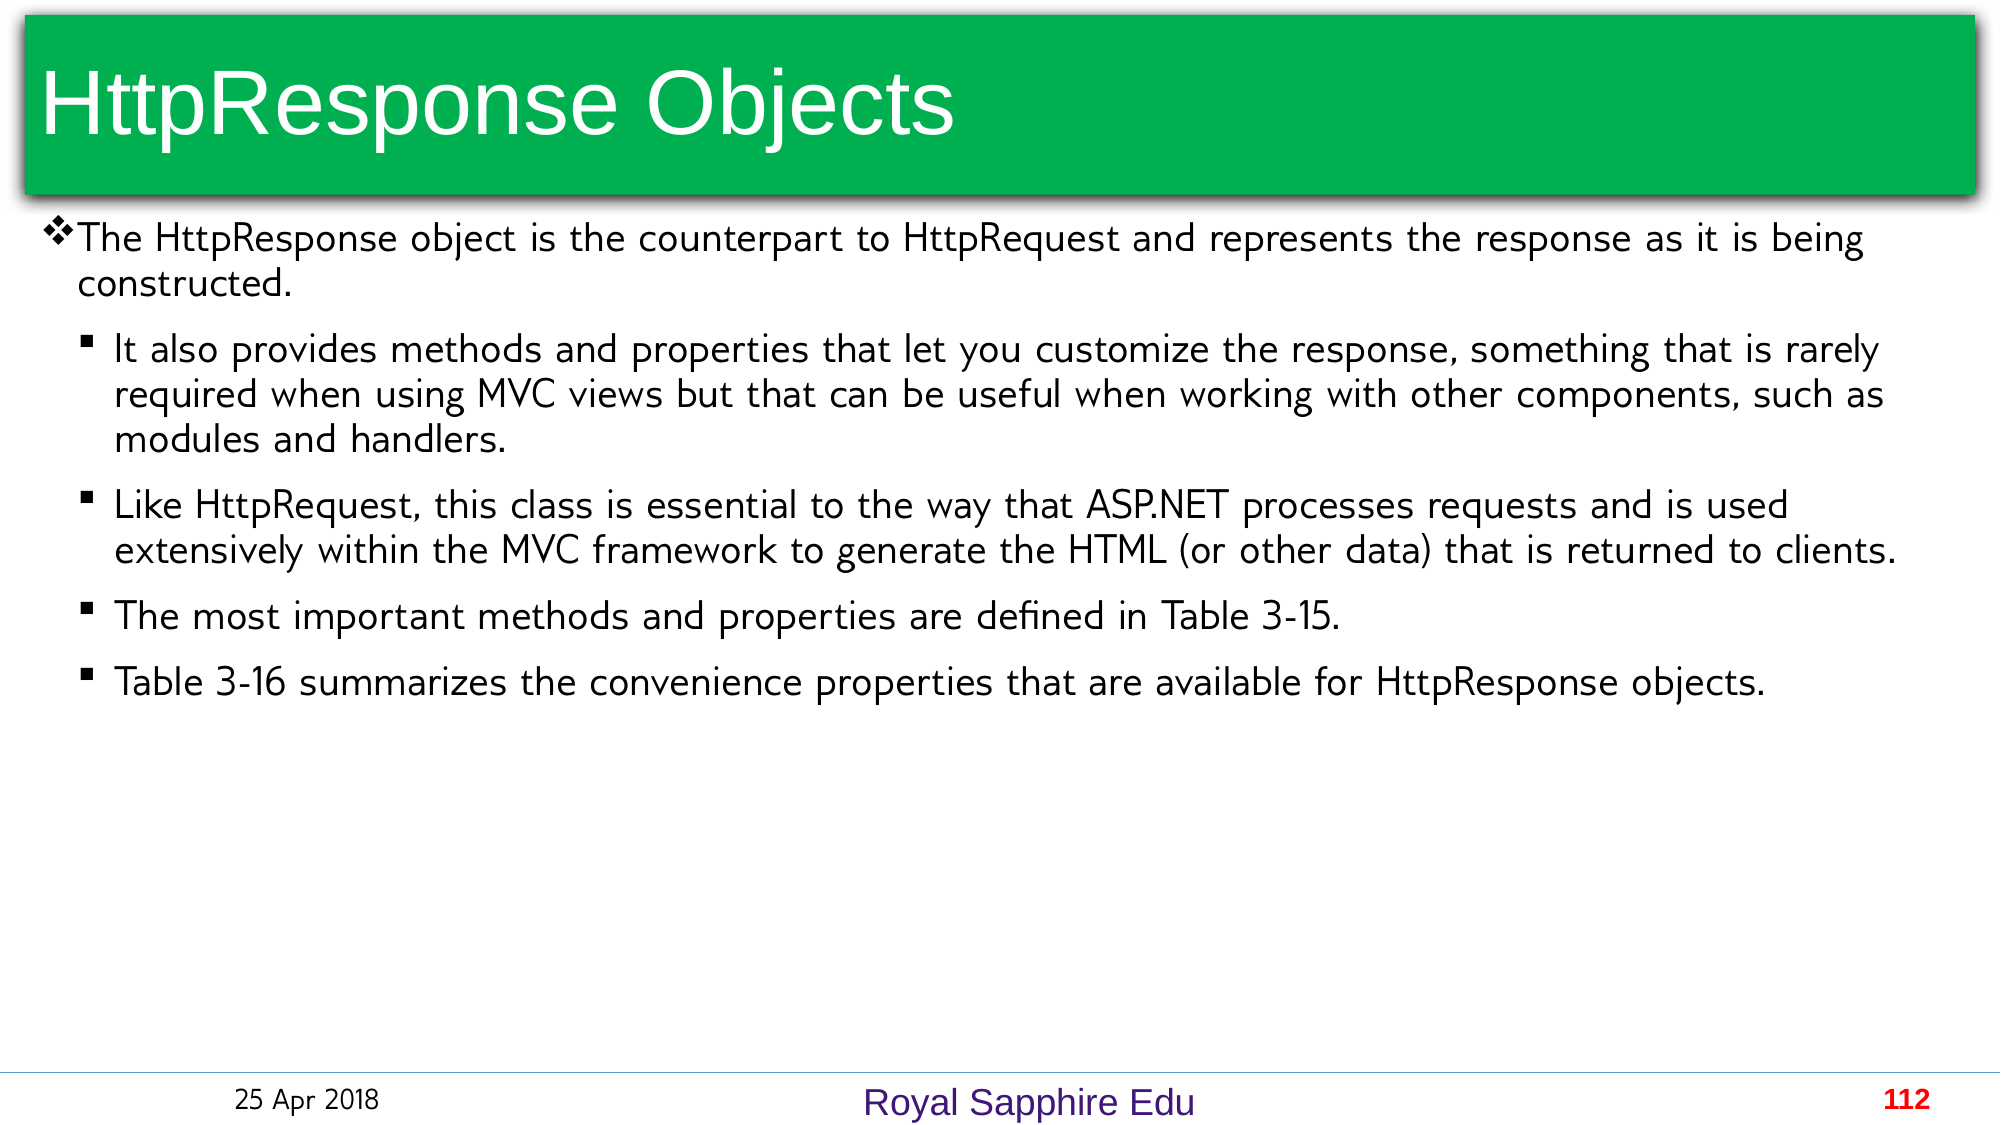

# HttpResponse Objects
The HttpResponse object is the counterpart to HttpRequest and represents the response as it is being constructed.
It also provides methods and properties that let you customize the response, something that is rarely required when using MVC views but that can be useful when working with other components, such as modules and handlers.
Like HttpRequest, this class is essential to the way that ASP.NET processes requests and is used extensively within the MVC framework to generate the HTML (or other data) that is returned to clients.
The most important methods and properties are defined in Table 3-15.
Table 3-16 summarizes the convenience properties that are available for HttpResponse objects.

25 Apr 2018
112